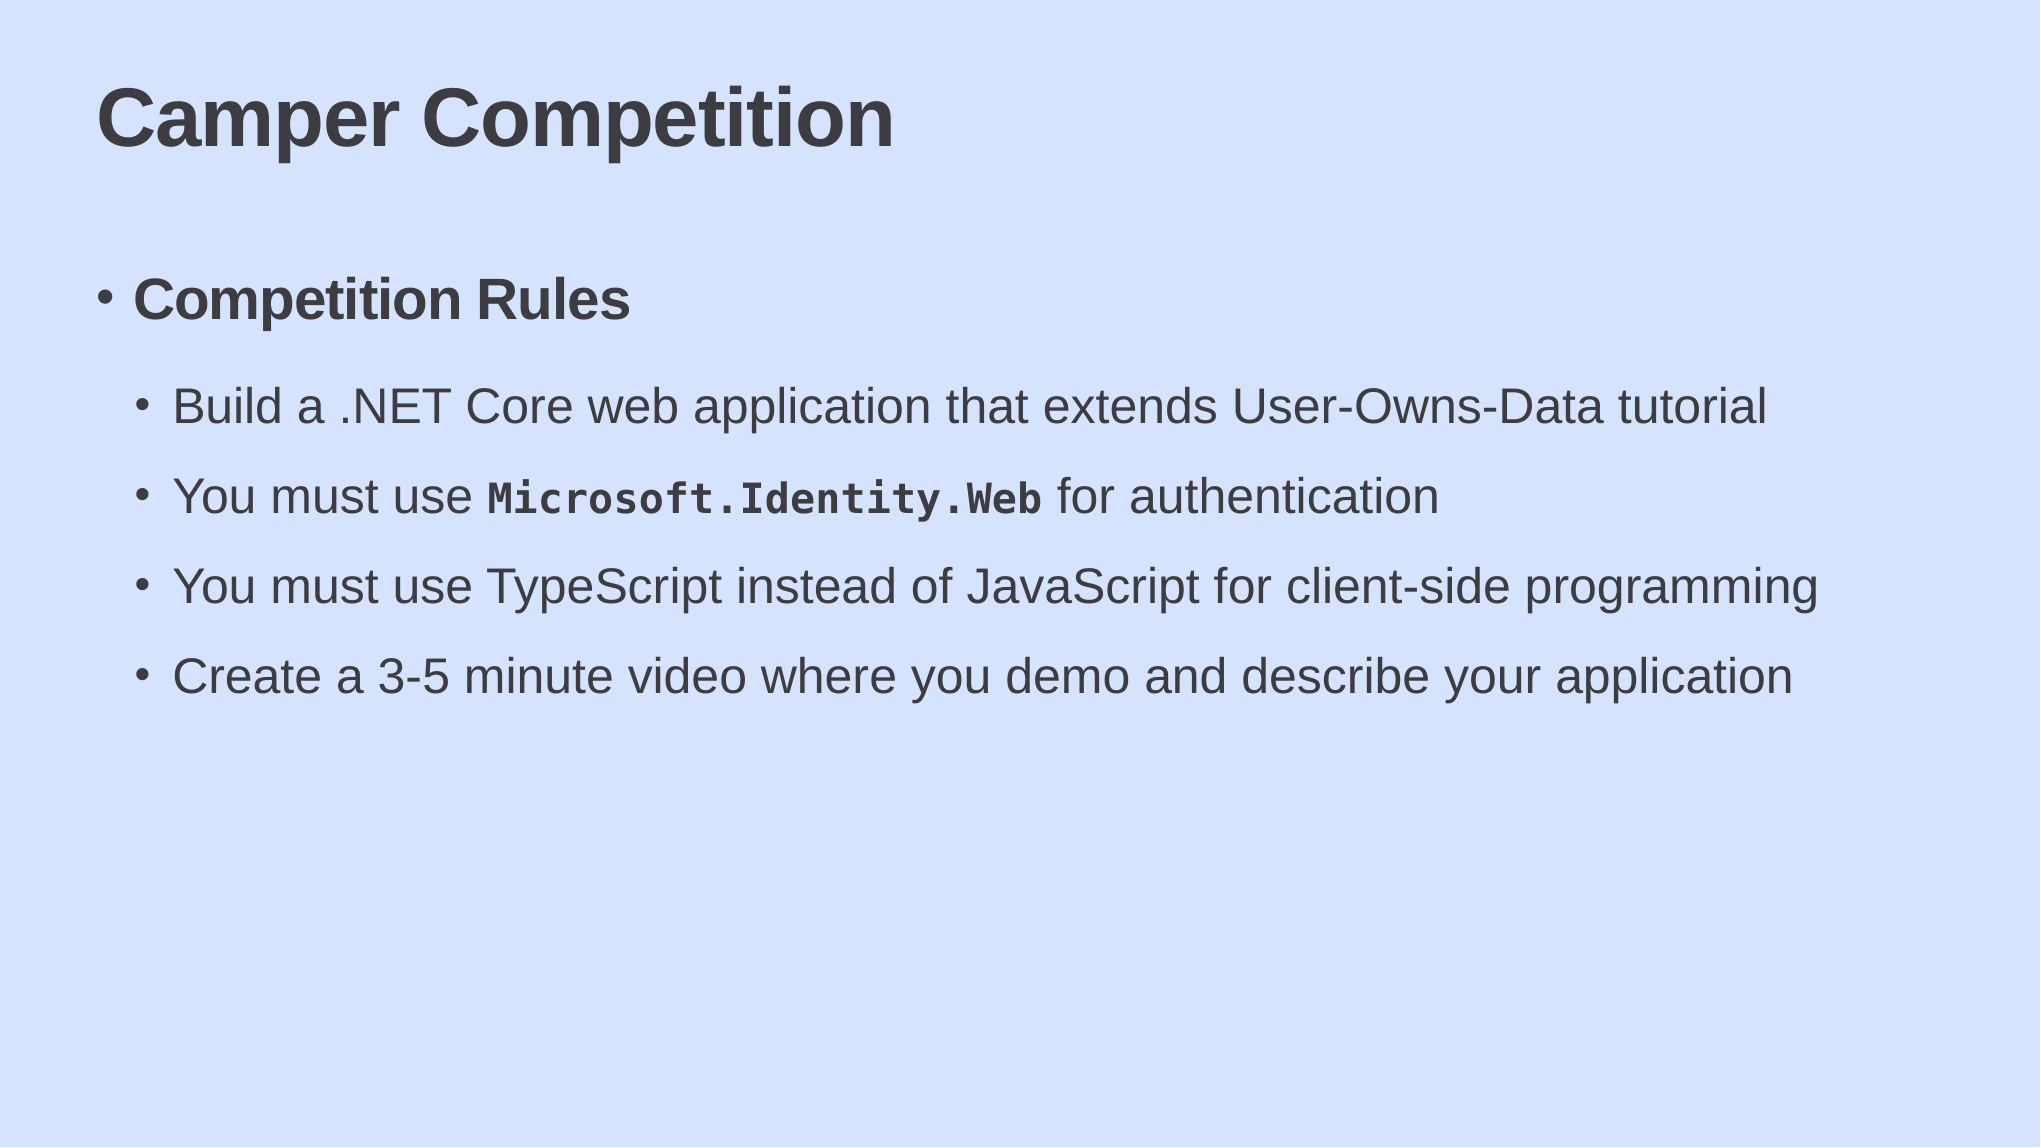

# Camper Competition
Competition Rules
Build a .NET Core web application that extends User-Owns-Data tutorial
You must use Microsoft.Identity.Web for authentication
You must use TypeScript instead of JavaScript for client-side programming
Create a 3-5 minute video where you demo and describe your application